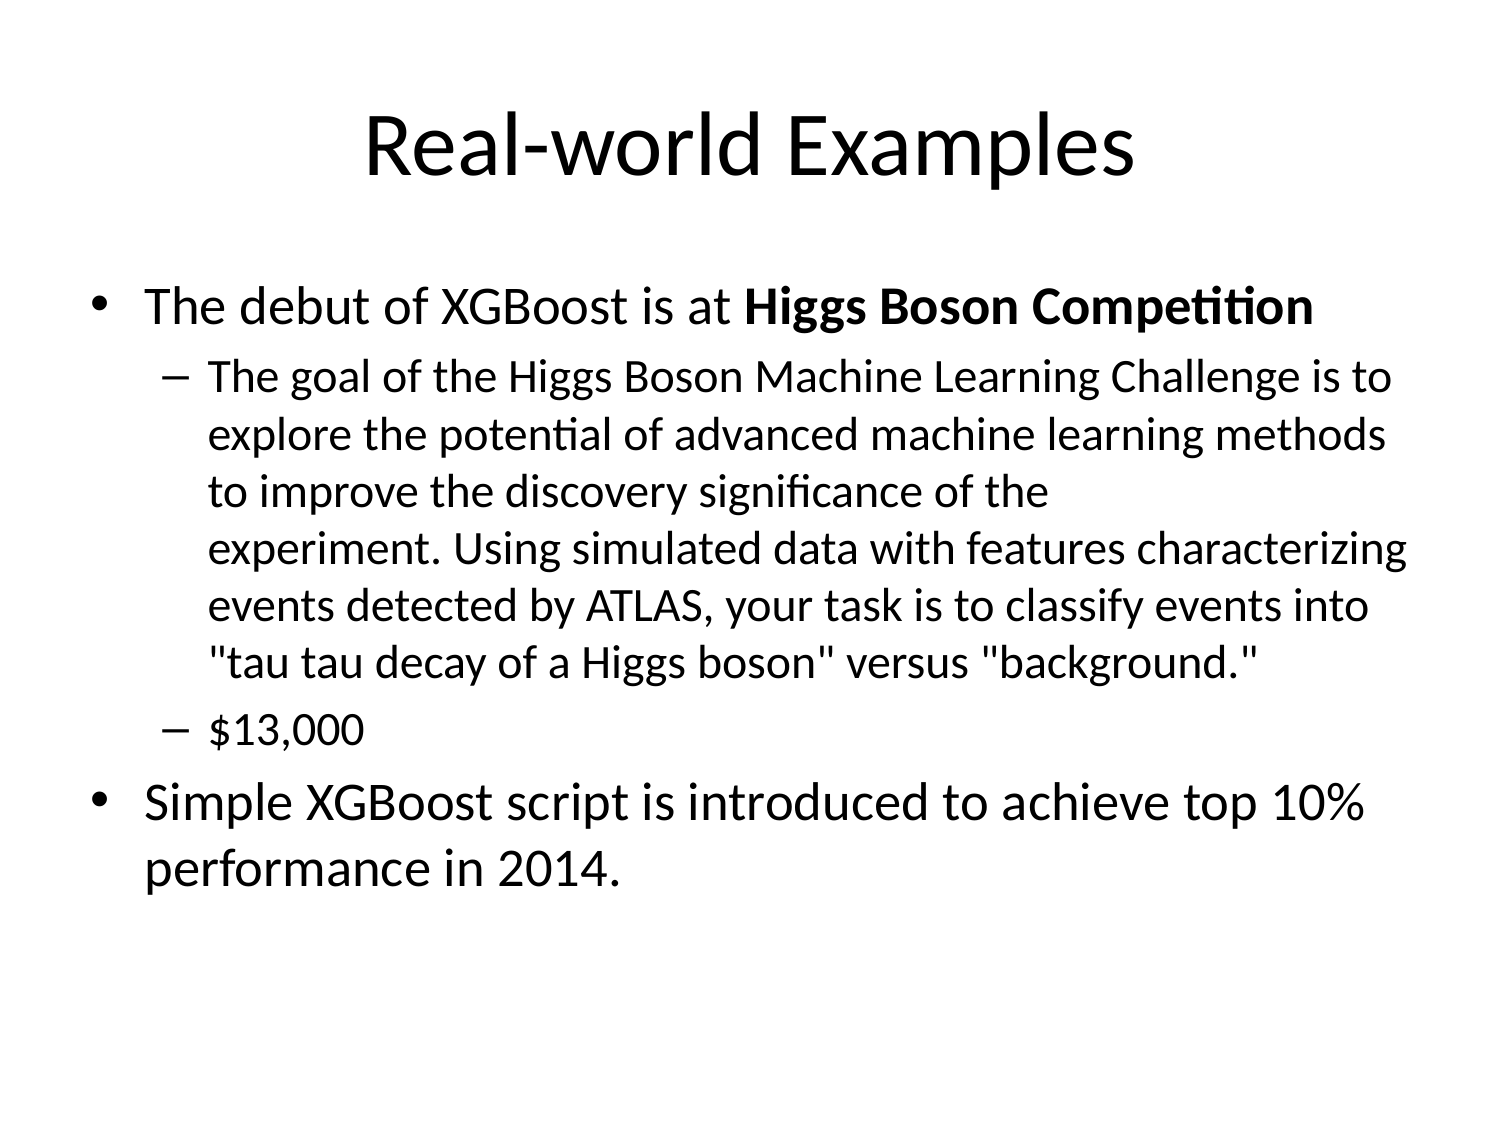

# Real-world Examples
The debut of XGBoost is at Higgs Boson Competition
The goal of the Higgs Boson Machine Learning Challenge is to explore the potential of advanced machine learning methods to improve the discovery significance of the experiment. Using simulated data with features characterizing events detected by ATLAS, your task is to classify events into "tau tau decay of a Higgs boson" versus "background."
$13,000
Simple XGBoost script is introduced to achieve top 10% performance in 2014.